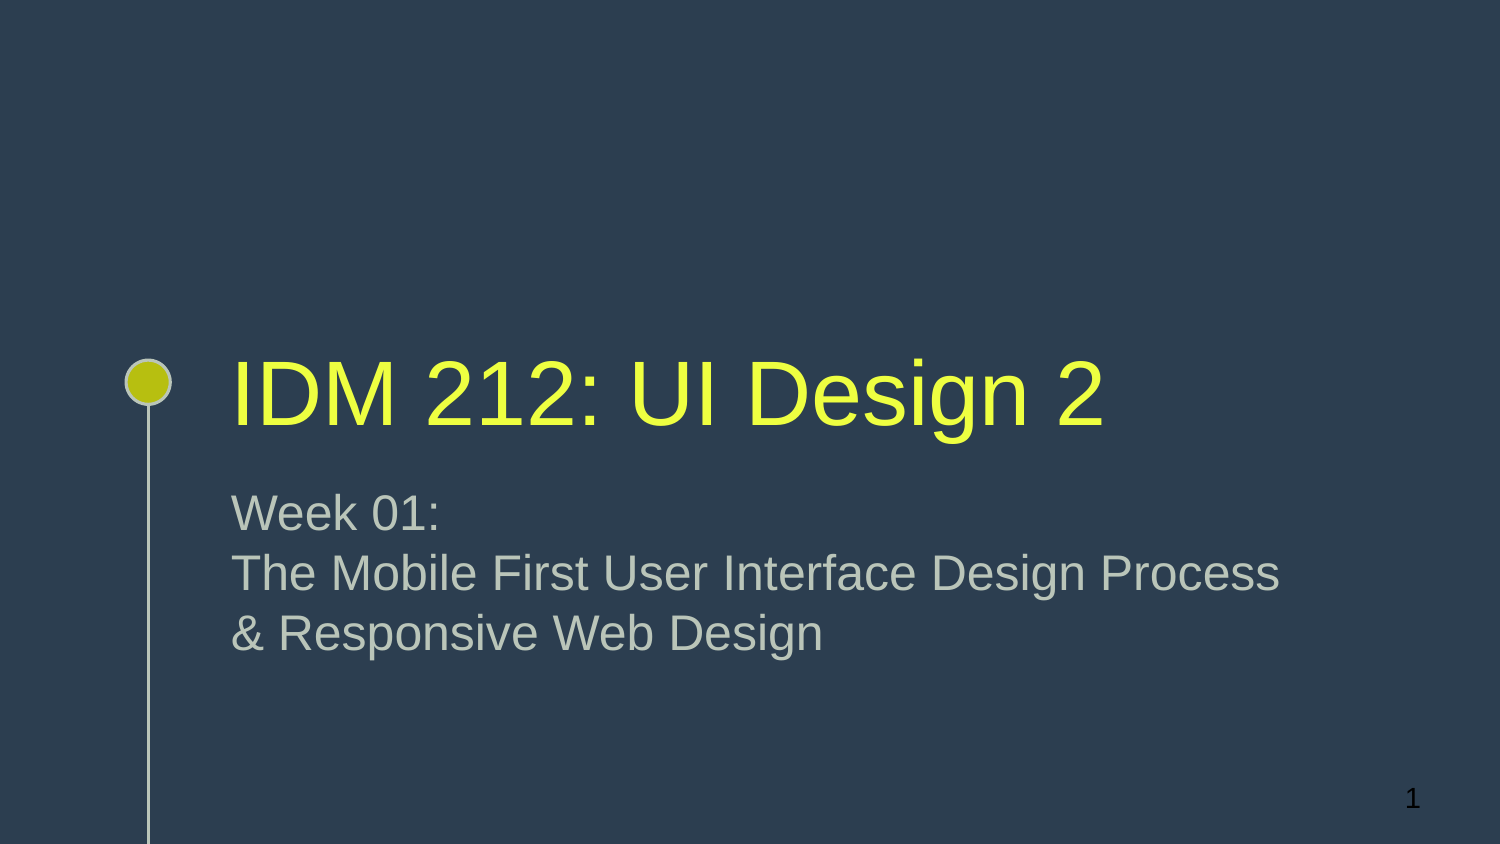

# IDM 212: UI Design 2
Week 01:
The Mobile First User Interface Design Process
& Responsive Web Design
1